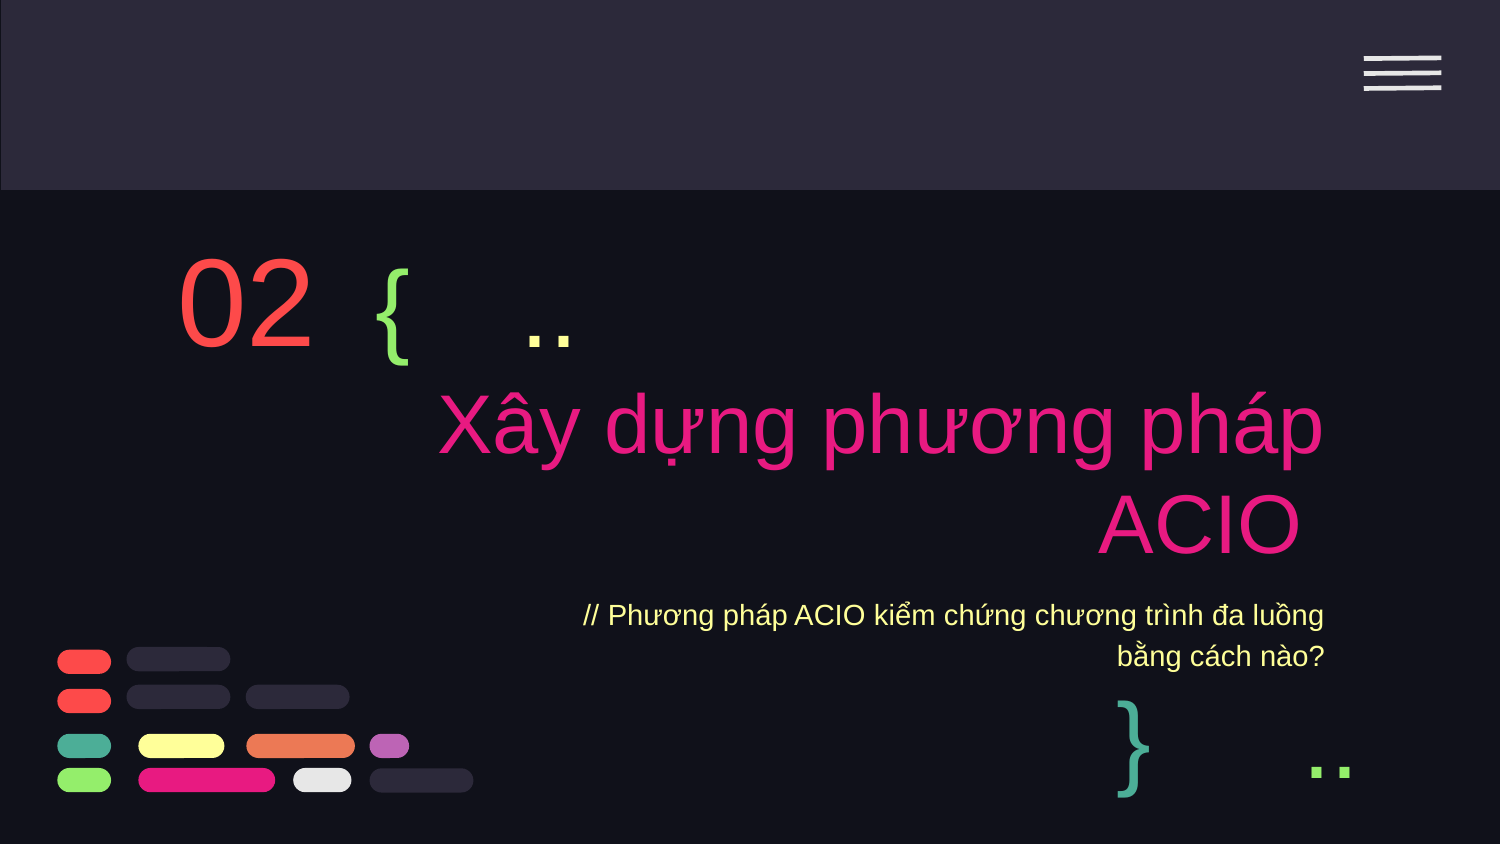

02
{
..
# Xây dựng phương pháp ACIO
// Phương pháp ACIO kiểm chứng chương trình đa luồng
bằng cách nào?

}
..